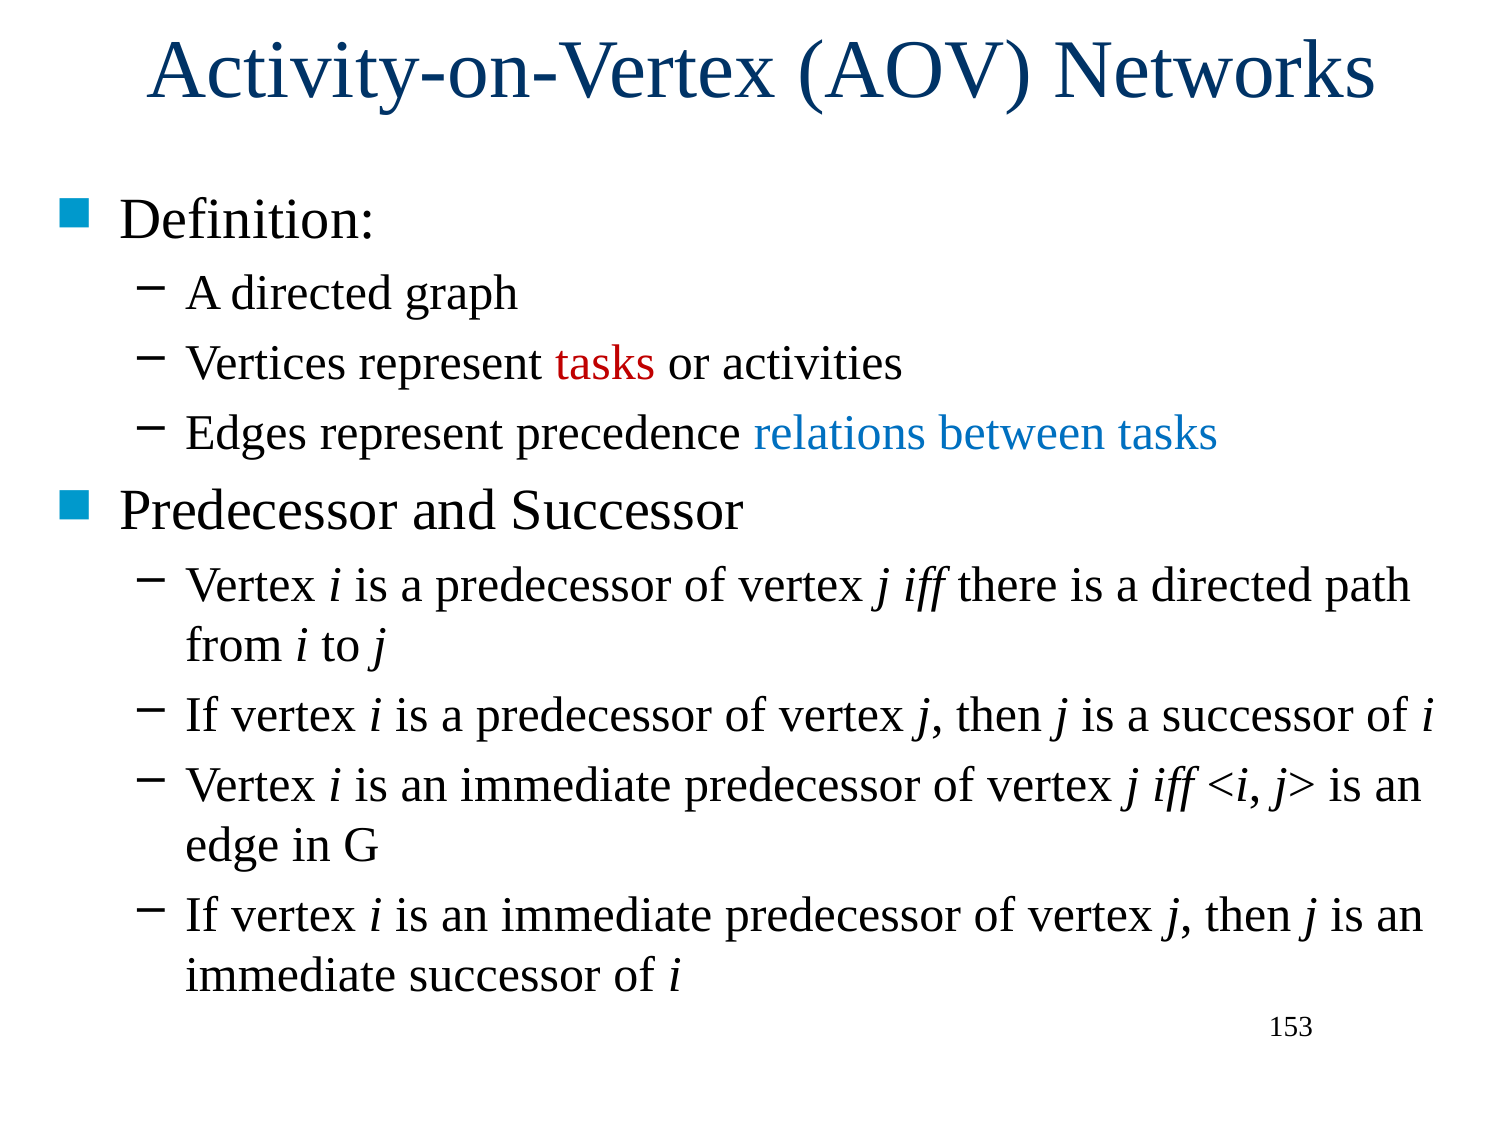

Activity-on-Vertex (AOV) Networks
Definition:
A directed graph
Vertices represent tasks or activities
Edges represent precedence relations between tasks
Predecessor and Successor
Vertex i is a predecessor of vertex j iff there is a directed path from i to j
If vertex i is a predecessor of vertex j, then j is a successor of i
Vertex i is an immediate predecessor of vertex j iff <i, j> is an edge in G
If vertex i is an immediate predecessor of vertex j, then j is an immediate successor of i

153